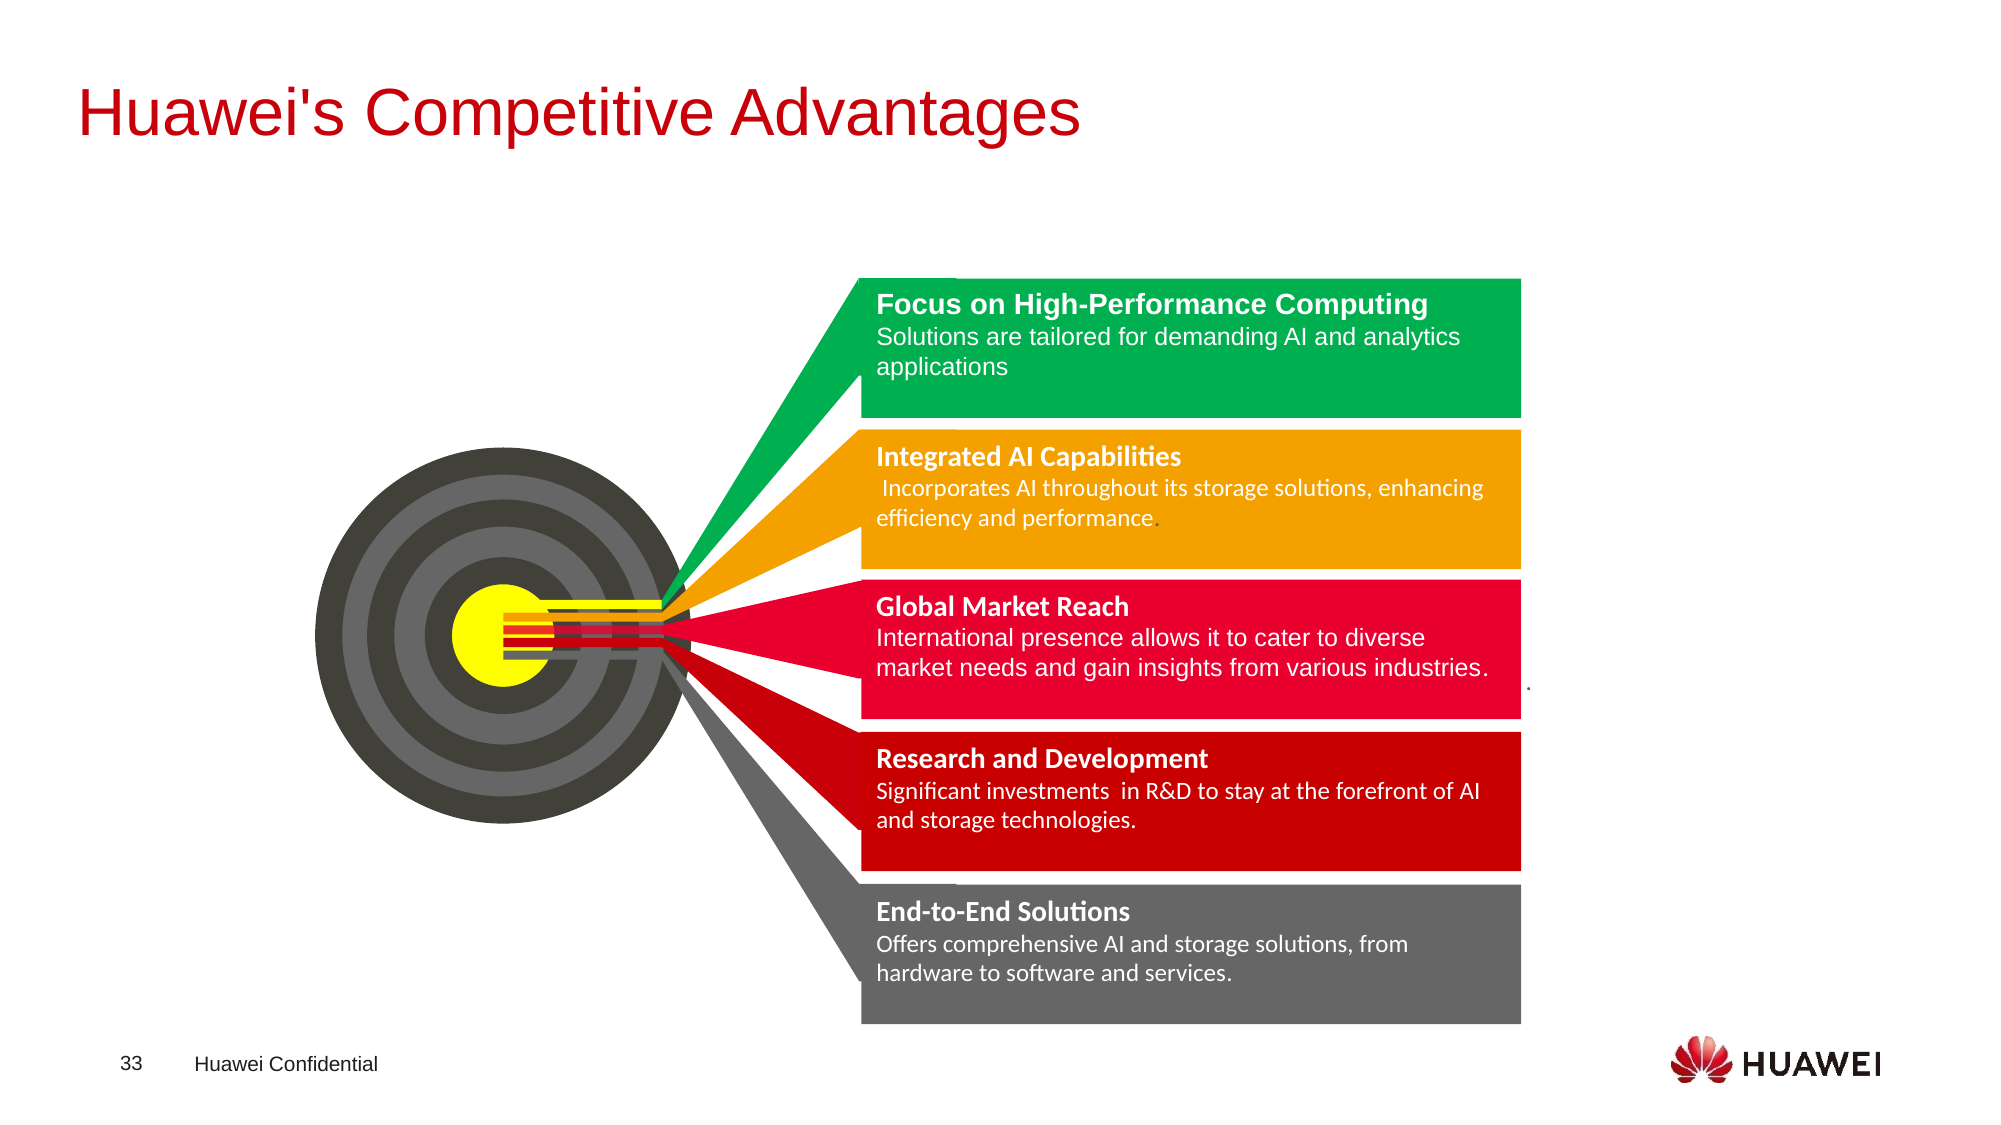

Huawei's Competitive Advantages

Focus on High-Performance Computing
Solutions are tailored for demanding AI and analytics applications

Integrated AI Capabilities
 Incorporates AI throughout its storage solutions, enhancing efficiency and performance.

Global Market Reach
International presence allows it to cater to diverse market needs and gain insights from various industries.

.
Research and Development
Significant investments  in R&D to stay at the forefront of AI and storage technologies.

End-to-End Solutions
Offers comprehensive AI and storage solutions, from hardware to software and services.